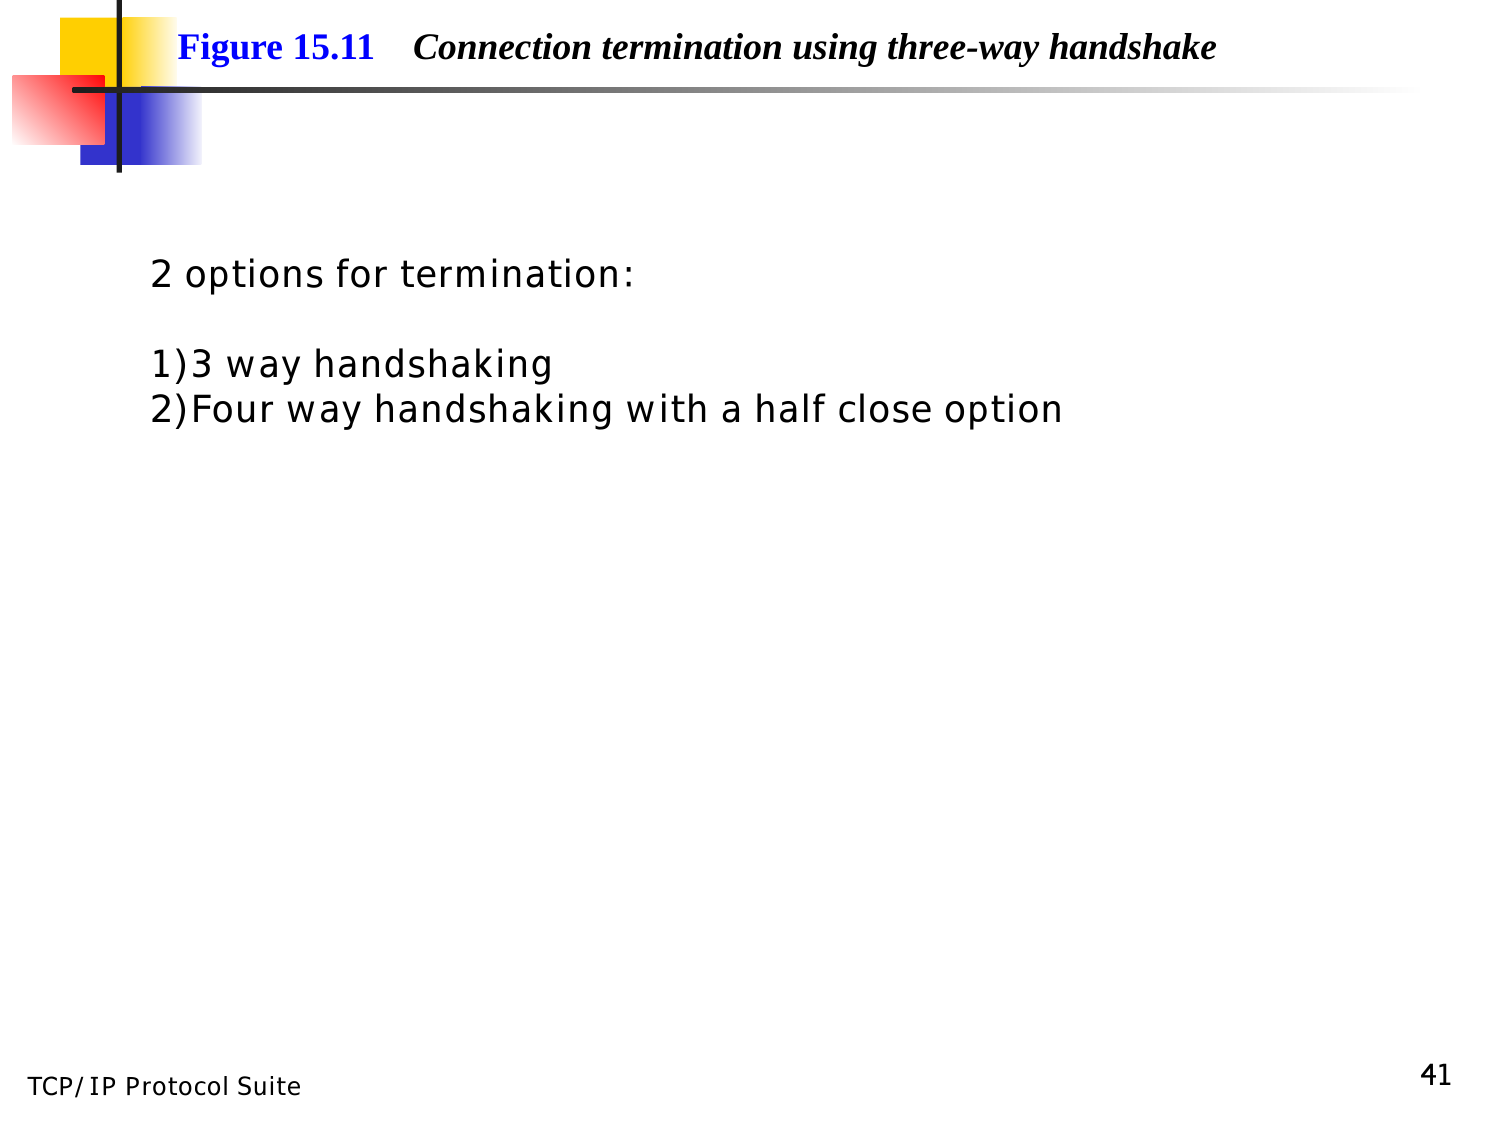

Figure 15.11    Connection termination using three-way handshake

2 options for termination:

3 way handshaking
Four way handshaking with a half close option
41
TCP/IP Protocol Suite